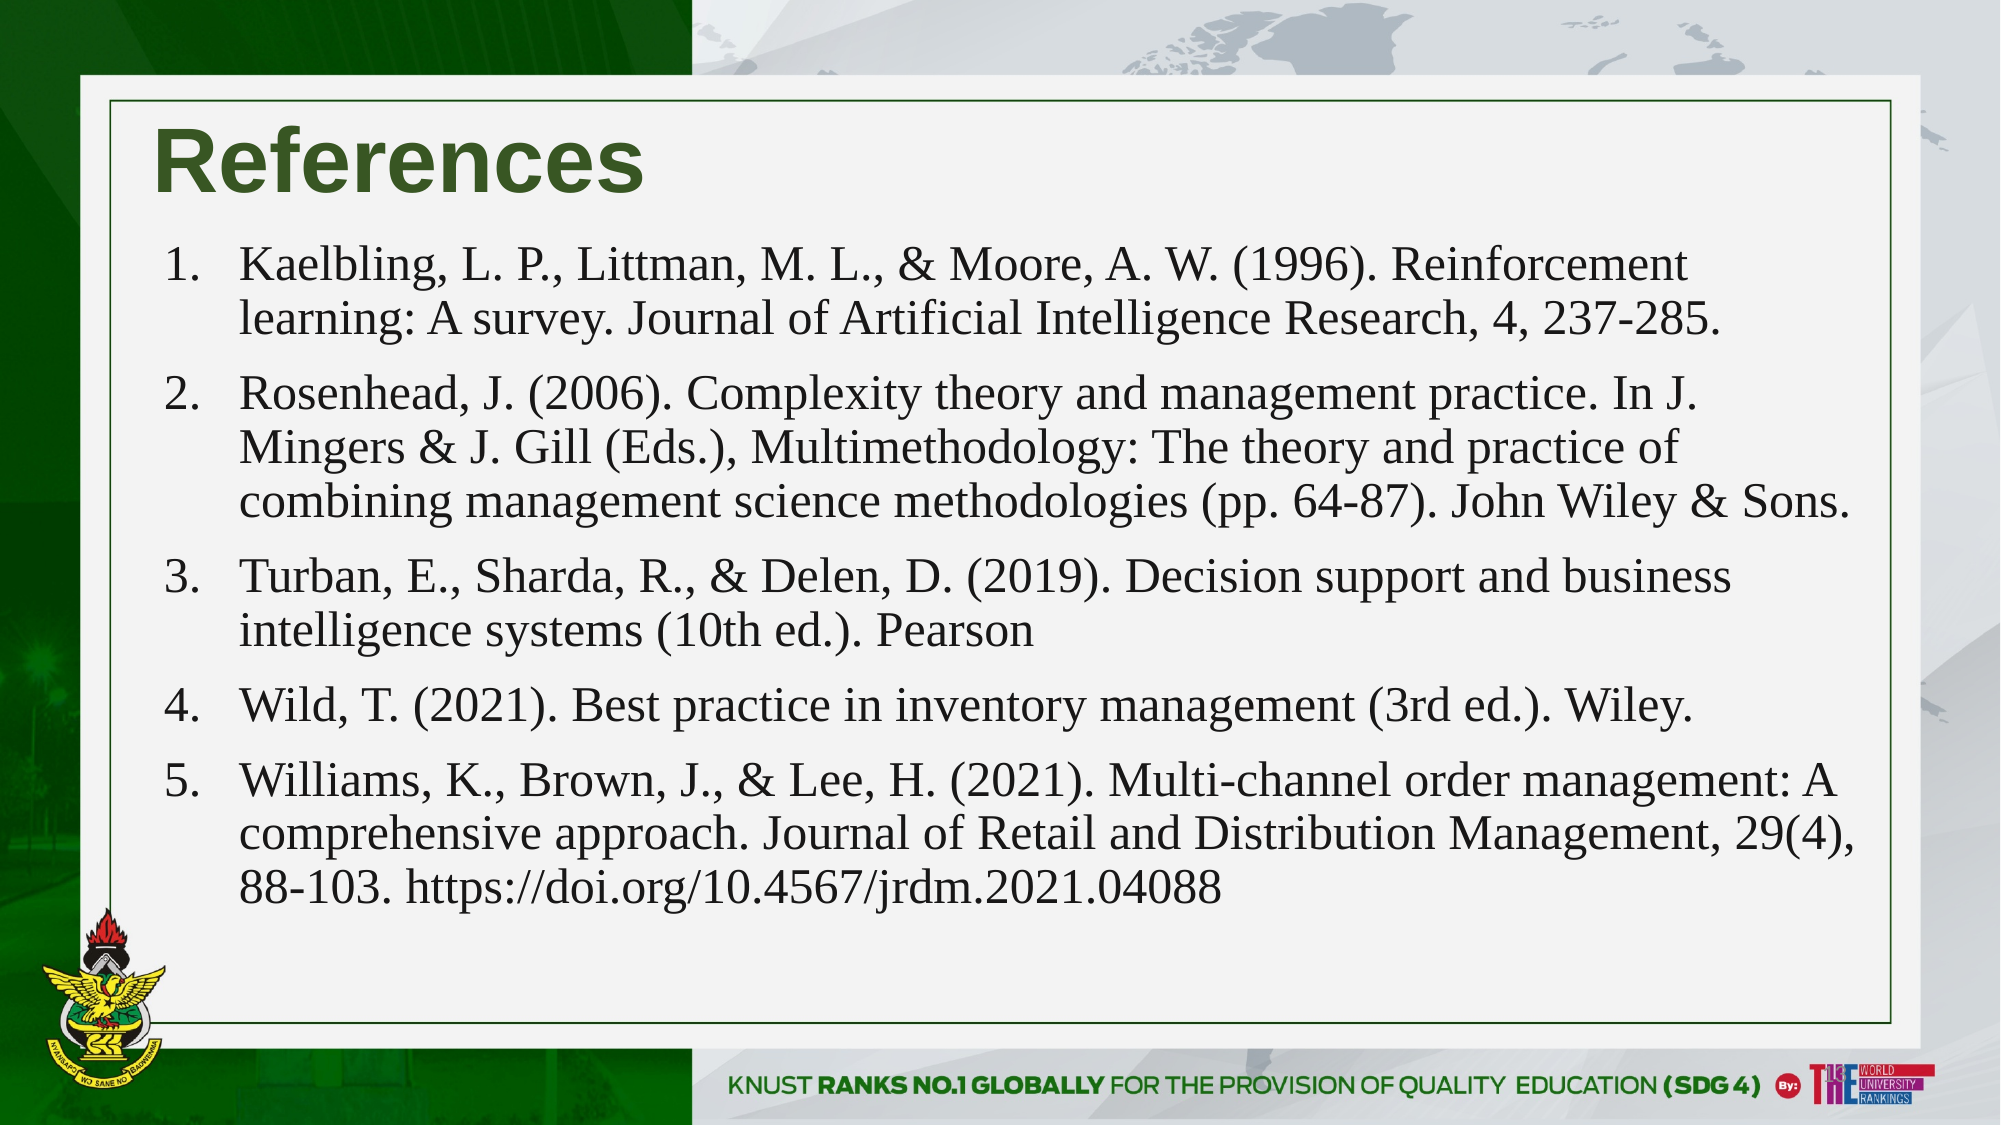

# References
Kaelbling, L. P., Littman, M. L., & Moore, A. W. (1996). Reinforcement learning: A survey. Journal of Artificial Intelligence Research, 4, 237-285.
Rosenhead, J. (2006). Complexity theory and management practice. In J. Mingers & J. Gill (Eds.), Multimethodology: The theory and practice of combining management science methodologies (pp. 64-87). John Wiley & Sons.
Turban, E., Sharda, R., & Delen, D. (2019). Decision support and business intelligence systems (10th ed.). Pearson
Wild, T. (2021). Best practice in inventory management (3rd ed.). Wiley.
Williams, K., Brown, J., & Lee, H. (2021). Multi-channel order management: A comprehensive approach. Journal of Retail and Distribution Management, 29(4), 88-103. https://doi.org/10.4567/jrdm.2021.04088

13